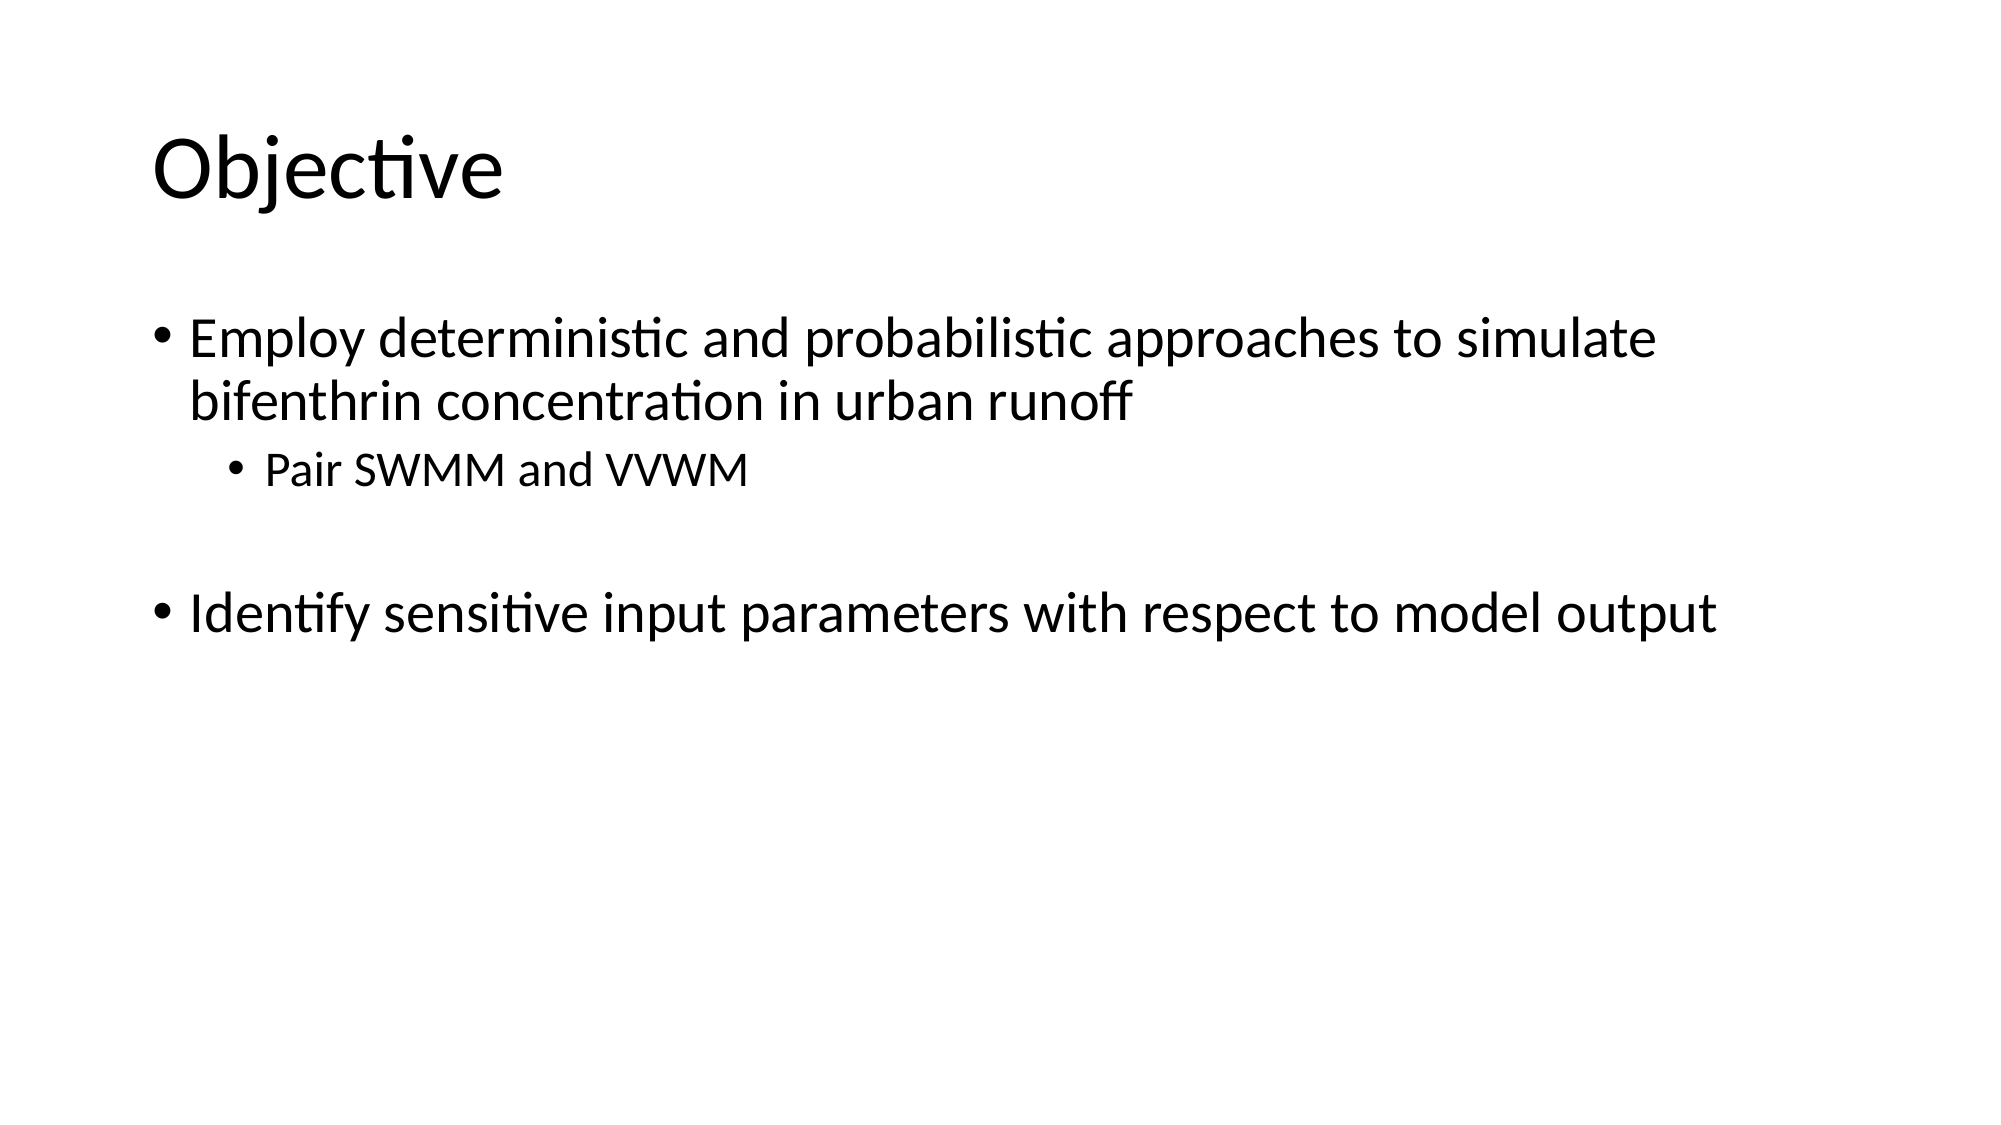

# Objective
Employ deterministic and probabilistic approaches to simulate bifenthrin concentration in urban runoff
Pair SWMM and VVWM

Identify sensitive input parameters with respect to model output